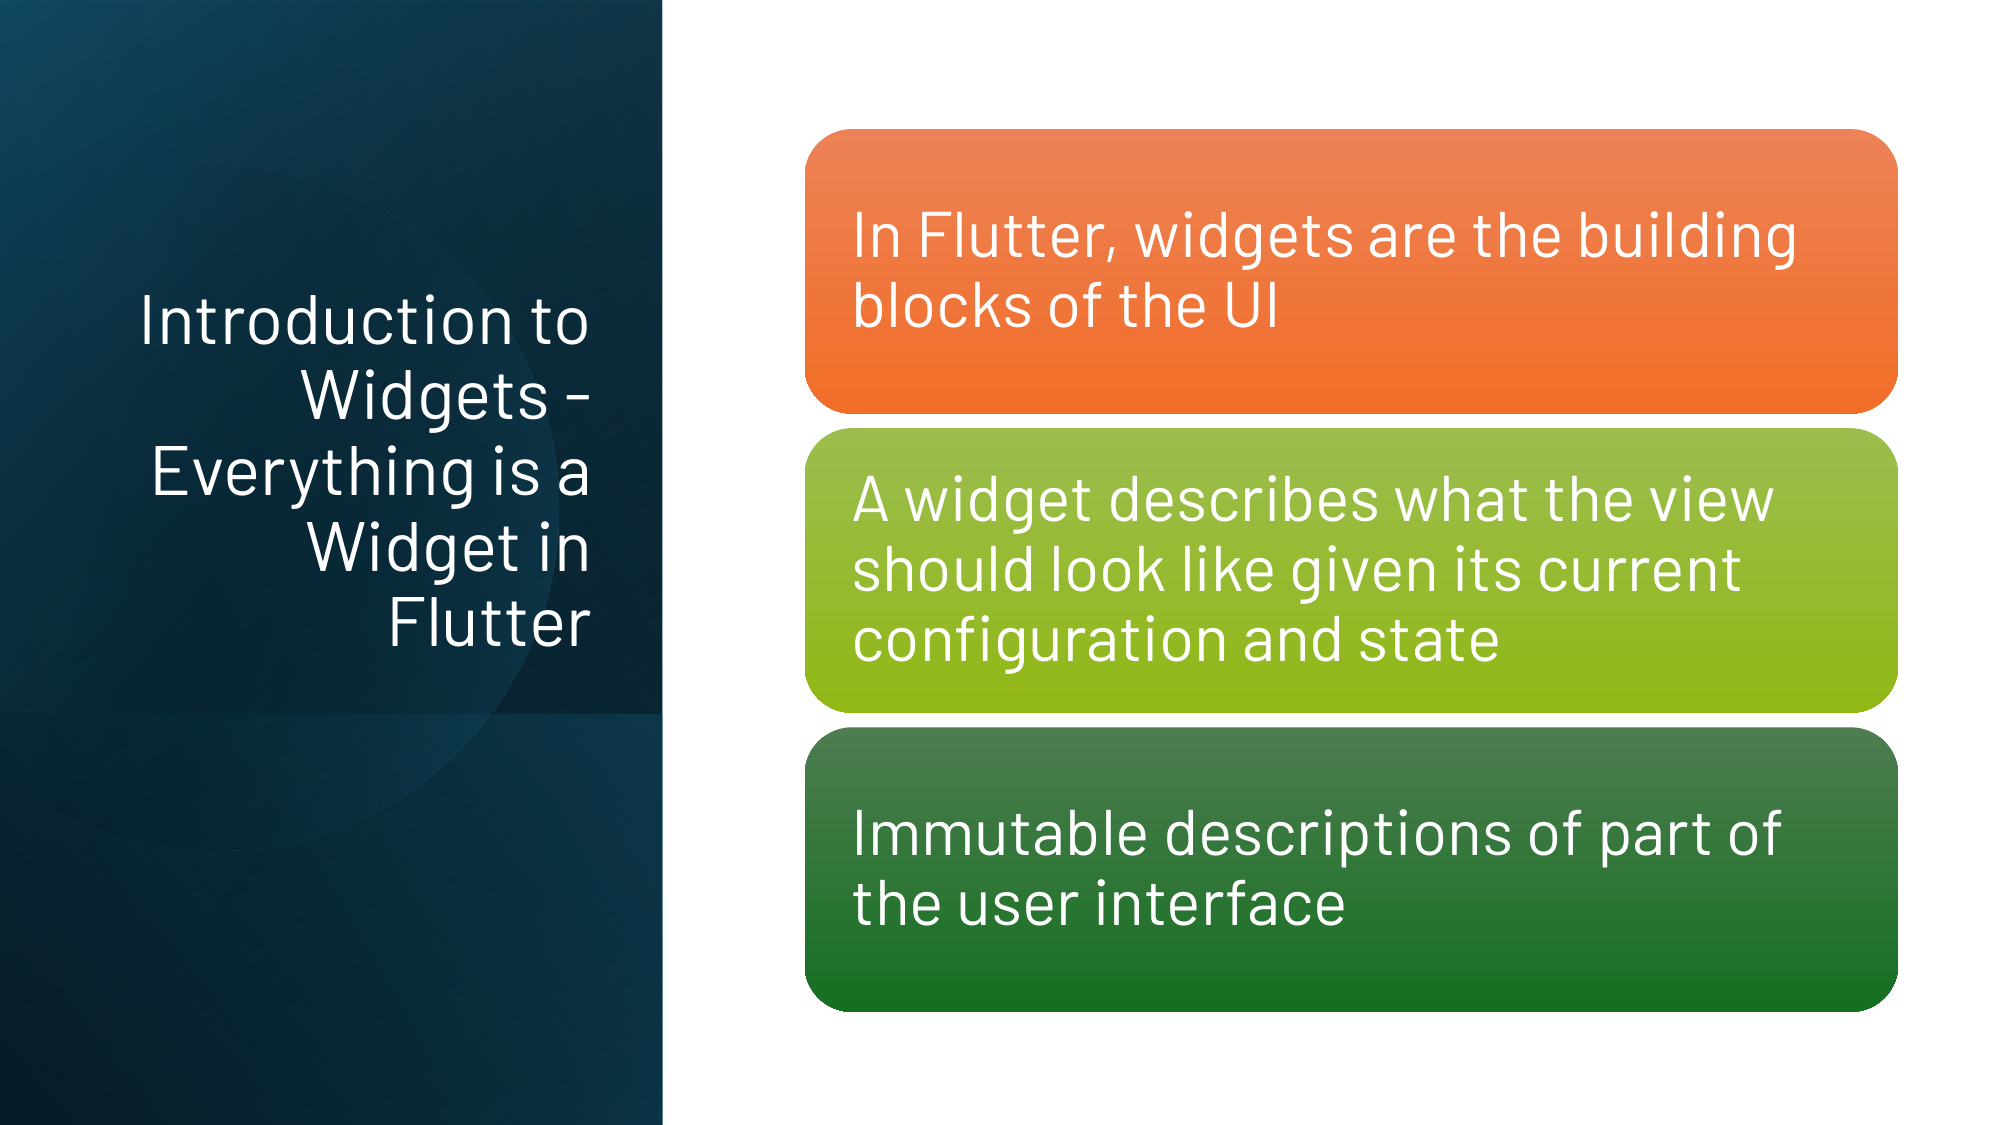

In Flutter, widgets are the building blocks of the UI
A widget describes what the view should look like given its current configuration and state
Immutable descriptions of part of the user interface

# Introduction to Widgets - Everything is a Widget in Flutter